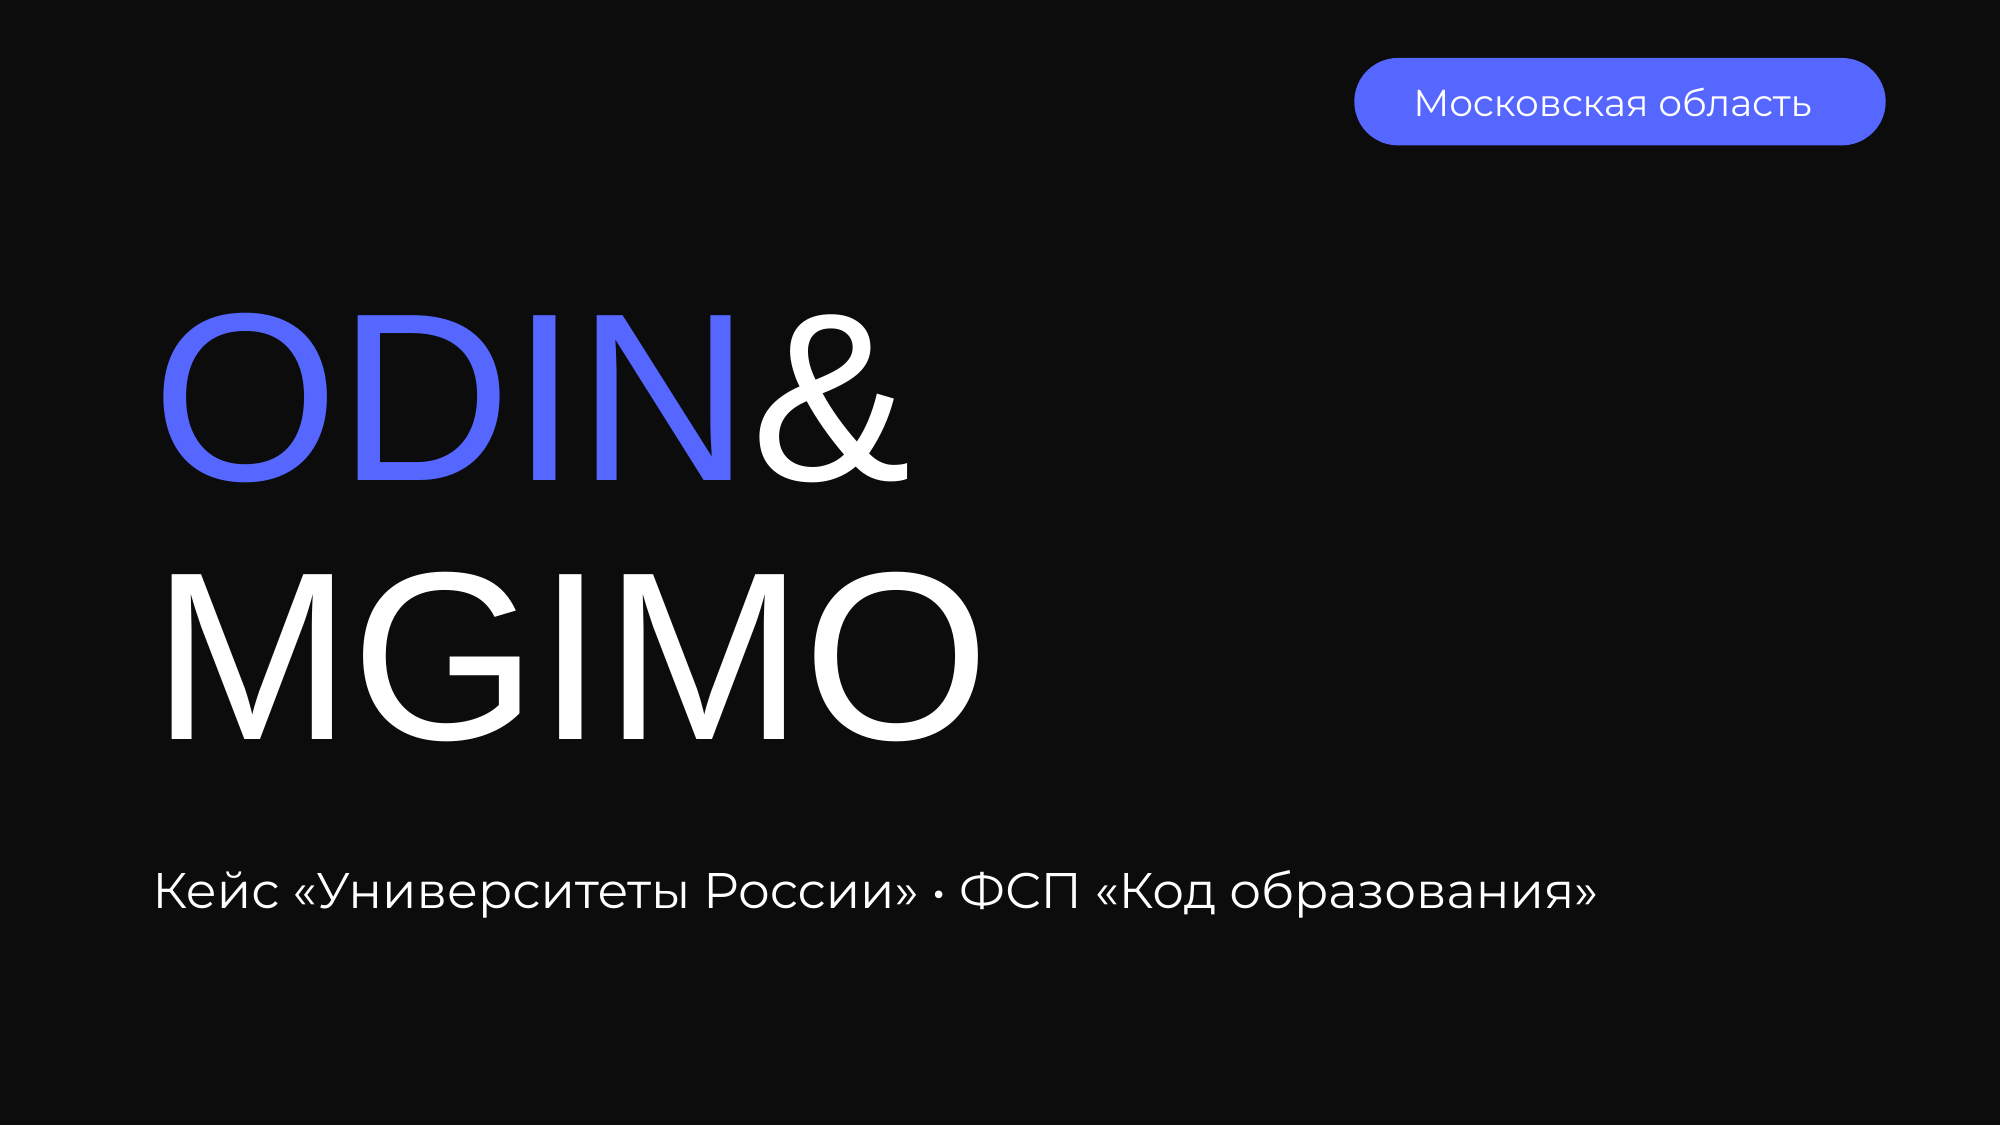

Московская область
# ODIN& MGIMO
Кейс «Университеты России» • ФСП «Код образования»